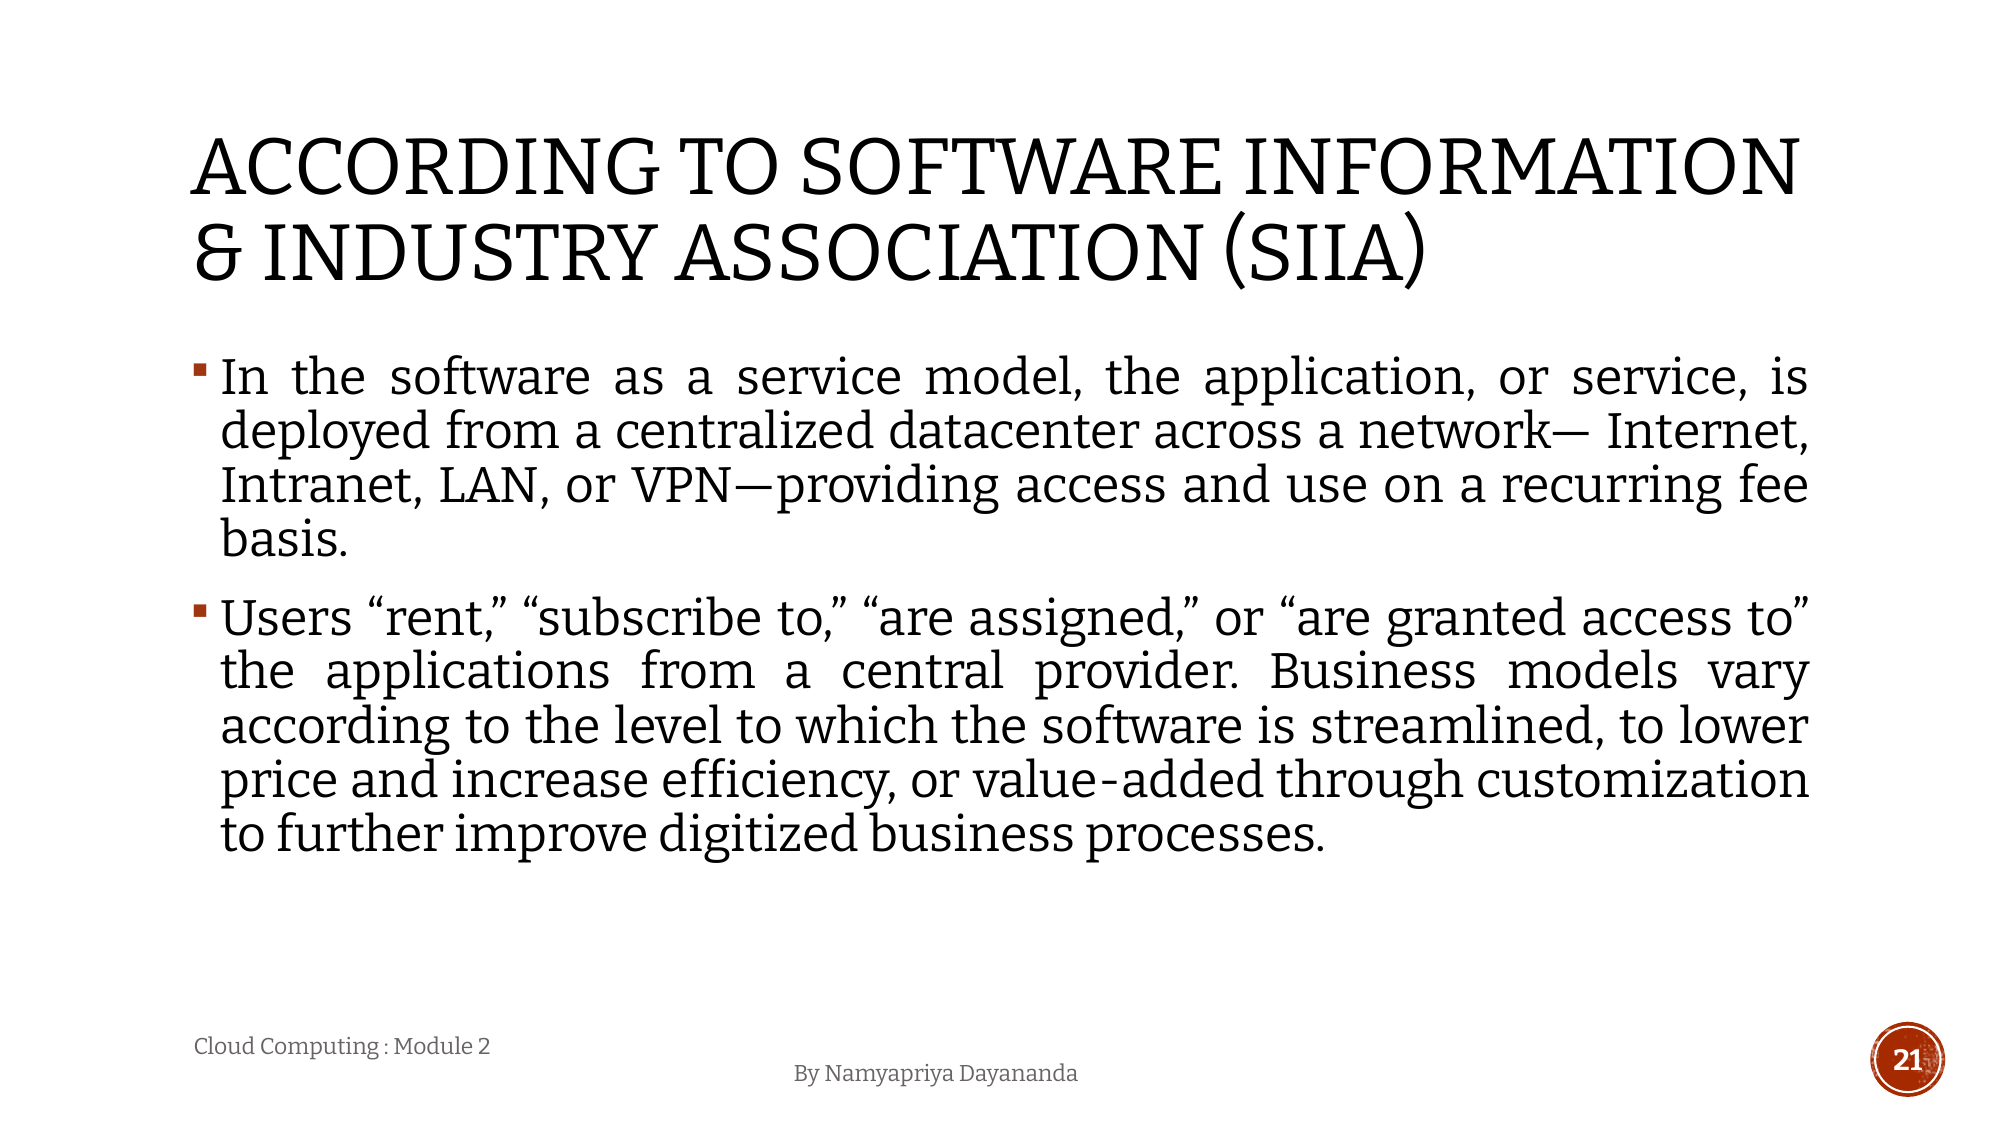

# According to Software Information & Industry Association (SIIA)
In the software as a service model, the application, or service, is deployed from a centralized datacenter across a network— Internet, Intranet, LAN, or VPN—providing access and use on a recurring fee basis.
Users “rent,” “subscribe to,” “are assigned,” or “are granted access to” the applications from a central provider. Business models vary according to the level to which the software is streamlined, to lower price and increase efficiency, or value-added through customization to further improve digitized business processes.
Cloud Computing : Module 2                                                   											By Namyapriya Dayananda
21